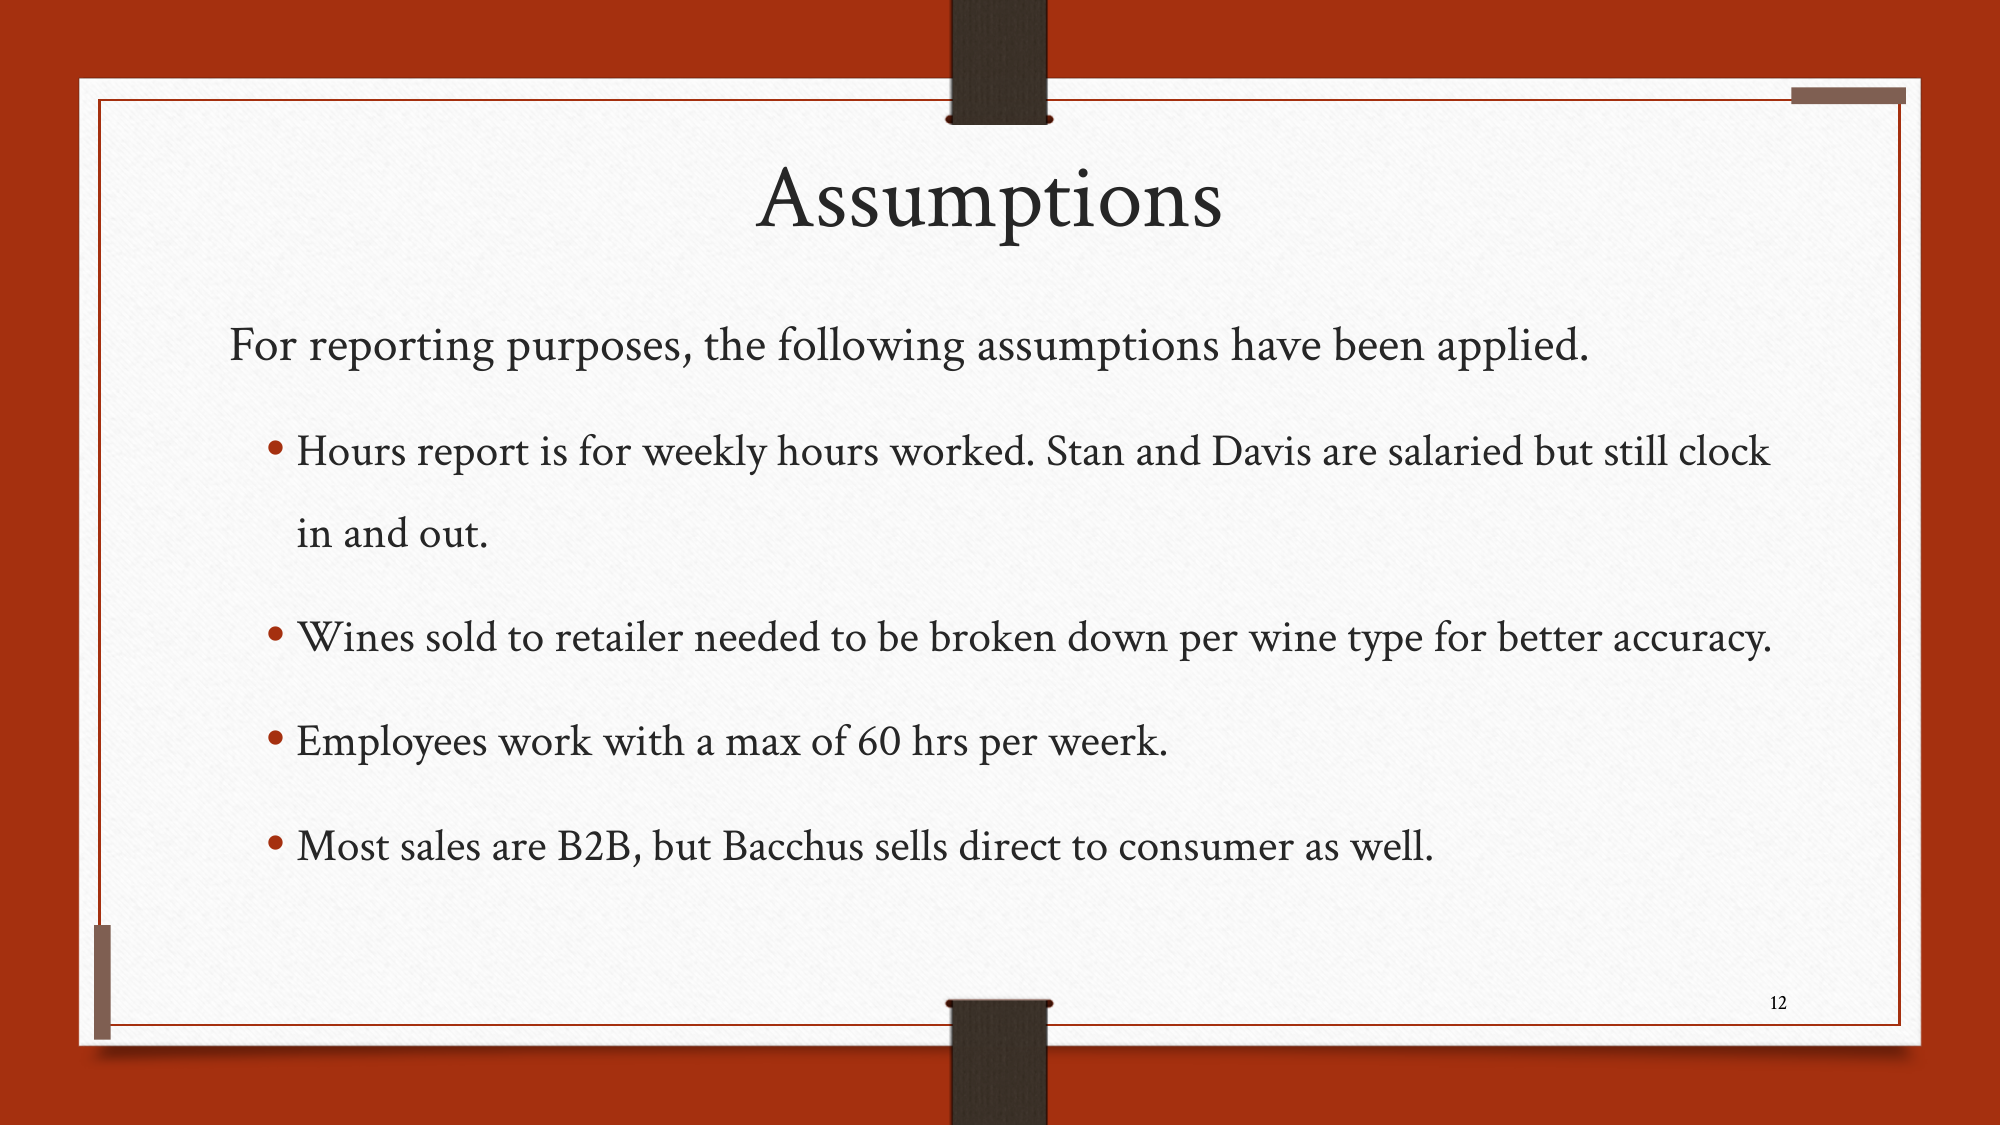

# Assumptions
For reporting purposes, the following assumptions have been applied.
Hours report is for weekly hours worked. Stan and Davis are salaried but still clock in and out.
Wines sold to retailer needed to be broken down per wine type for better accuracy.
Employees work with a max of 60 hrs per weerk.
Most sales are B2B, but Bacchus sells direct to consumer as well.

12